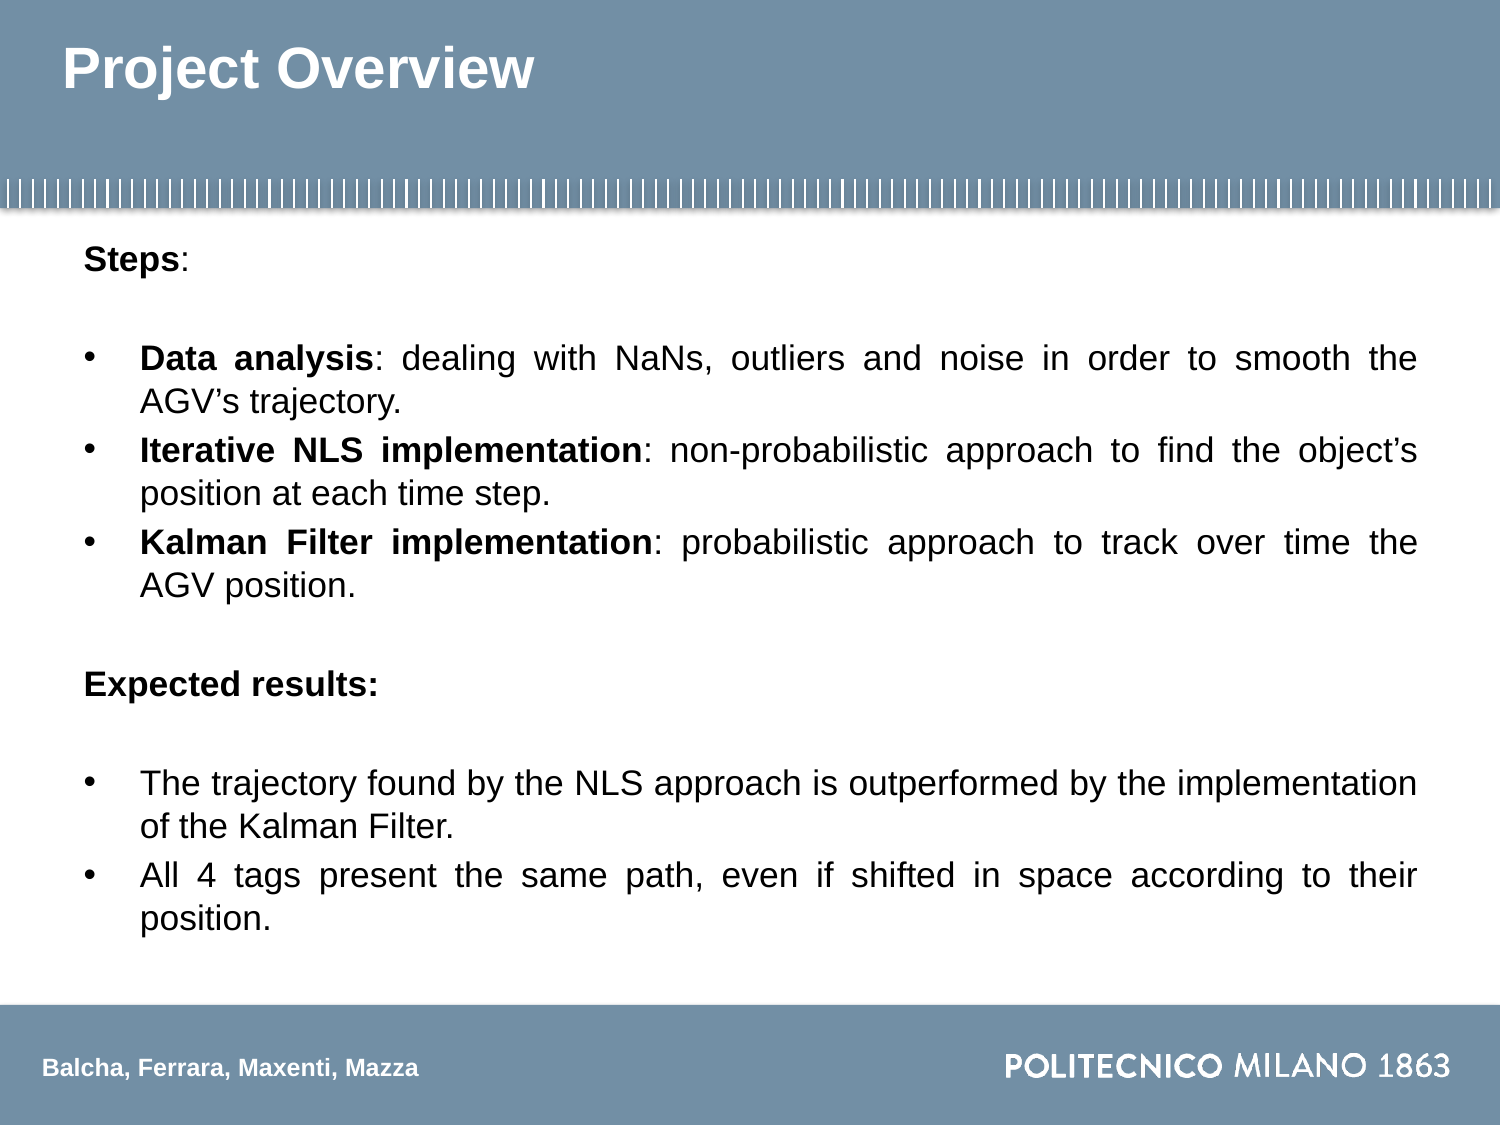

# Project Overview
Steps:

Data analysis: dealing with NaNs, outliers and noise in order to smooth the AGV’s trajectory.
Iterative NLS implementation: non-probabilistic approach to find the object’s position at each time step.
Kalman Filter implementation: probabilistic approach to track over time the AGV position.

Expected results:

The trajectory found by the NLS approach is outperformed by the implementation of the Kalman Filter.
All 4 tags present the same path, even if shifted in space according to their position.